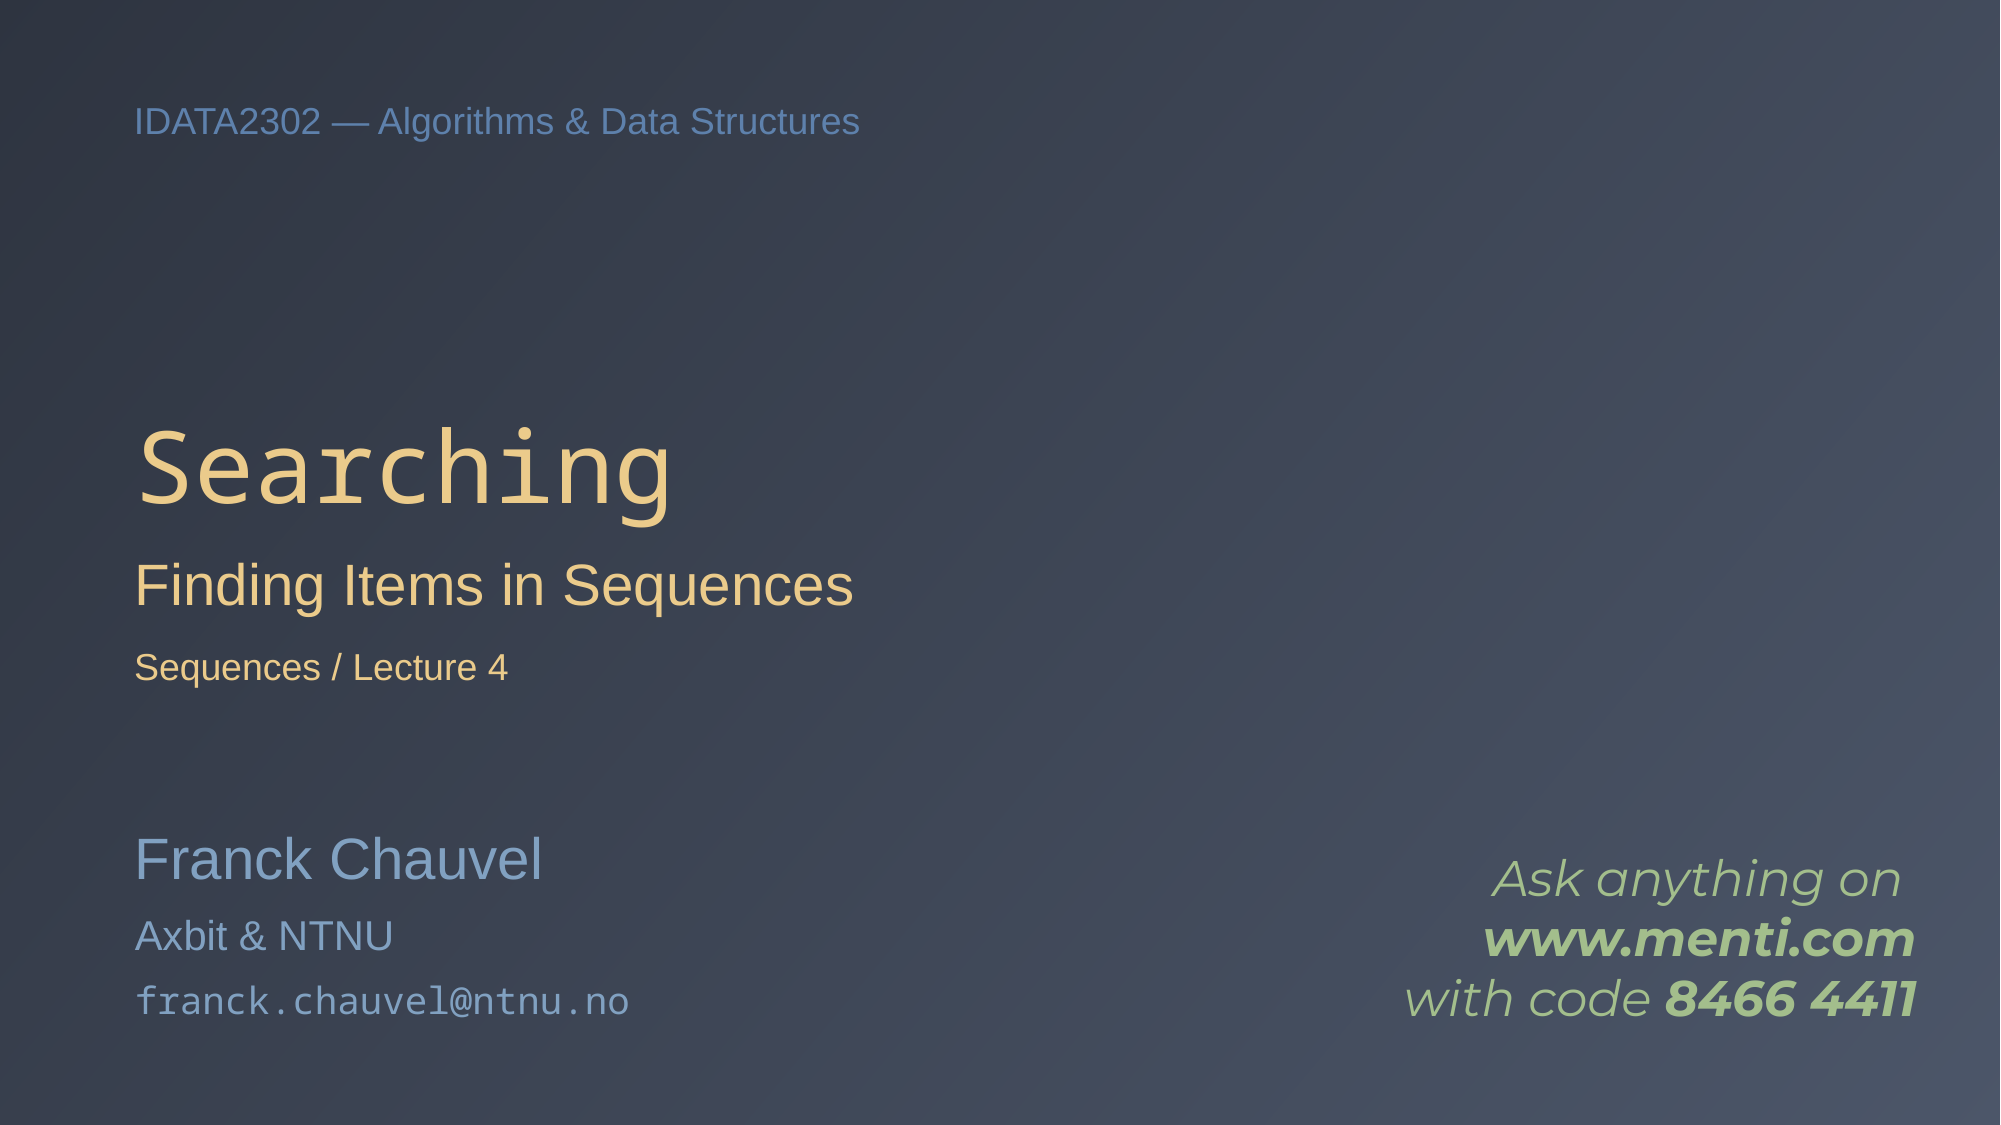

# Searching
Finding Items in Sequences
Sequences / Lecture 4
Franck Chauvel
Ask anything on
www.menti.com
with code 8466 4411
Axbit & NTNU
franck.chauvel@ntnu.no